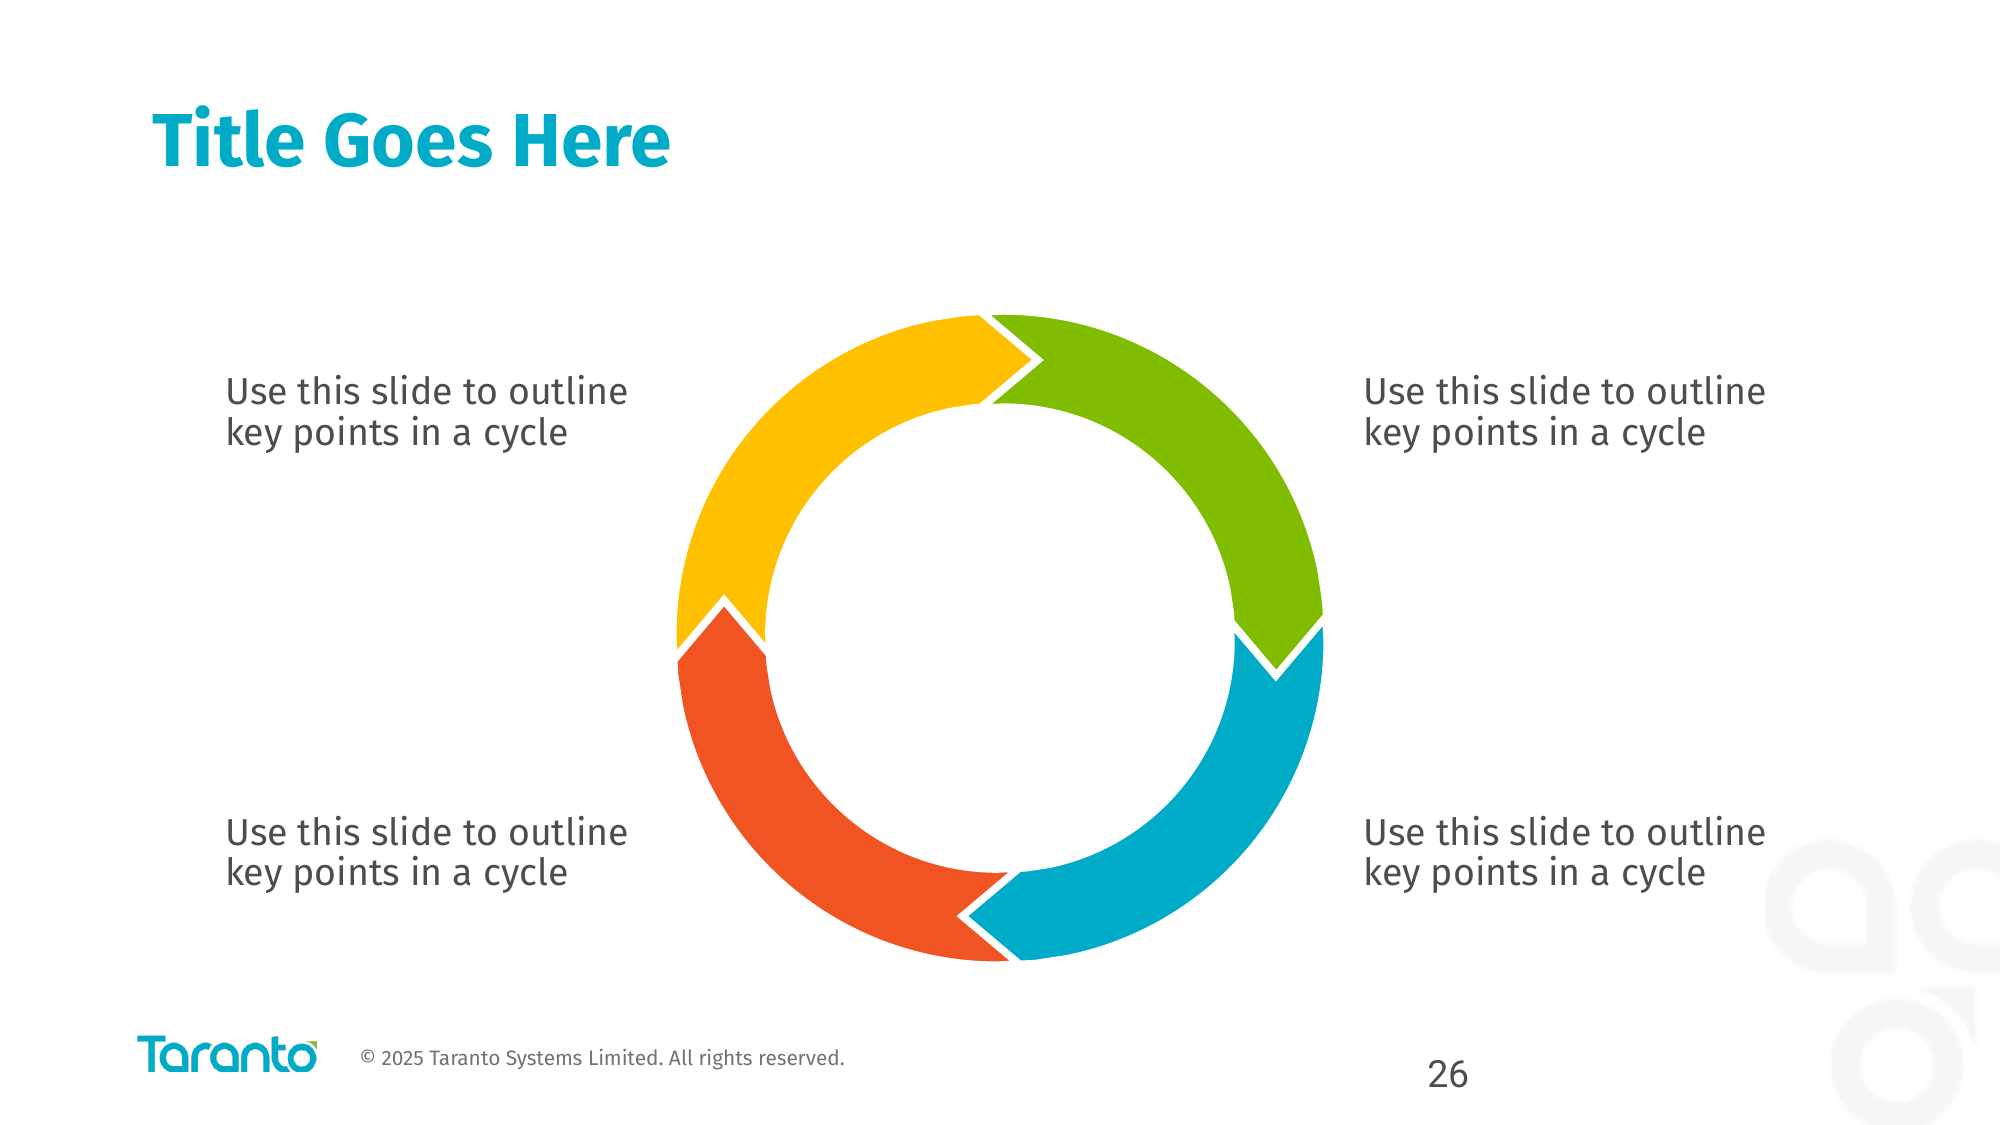

# Title Goes Here
Use this slide to outline key points in a cycle
Use this slide to outline key points in a cycle
Use this slide to outline key points in a cycle
Use this slide to outline key points in a cycle
26